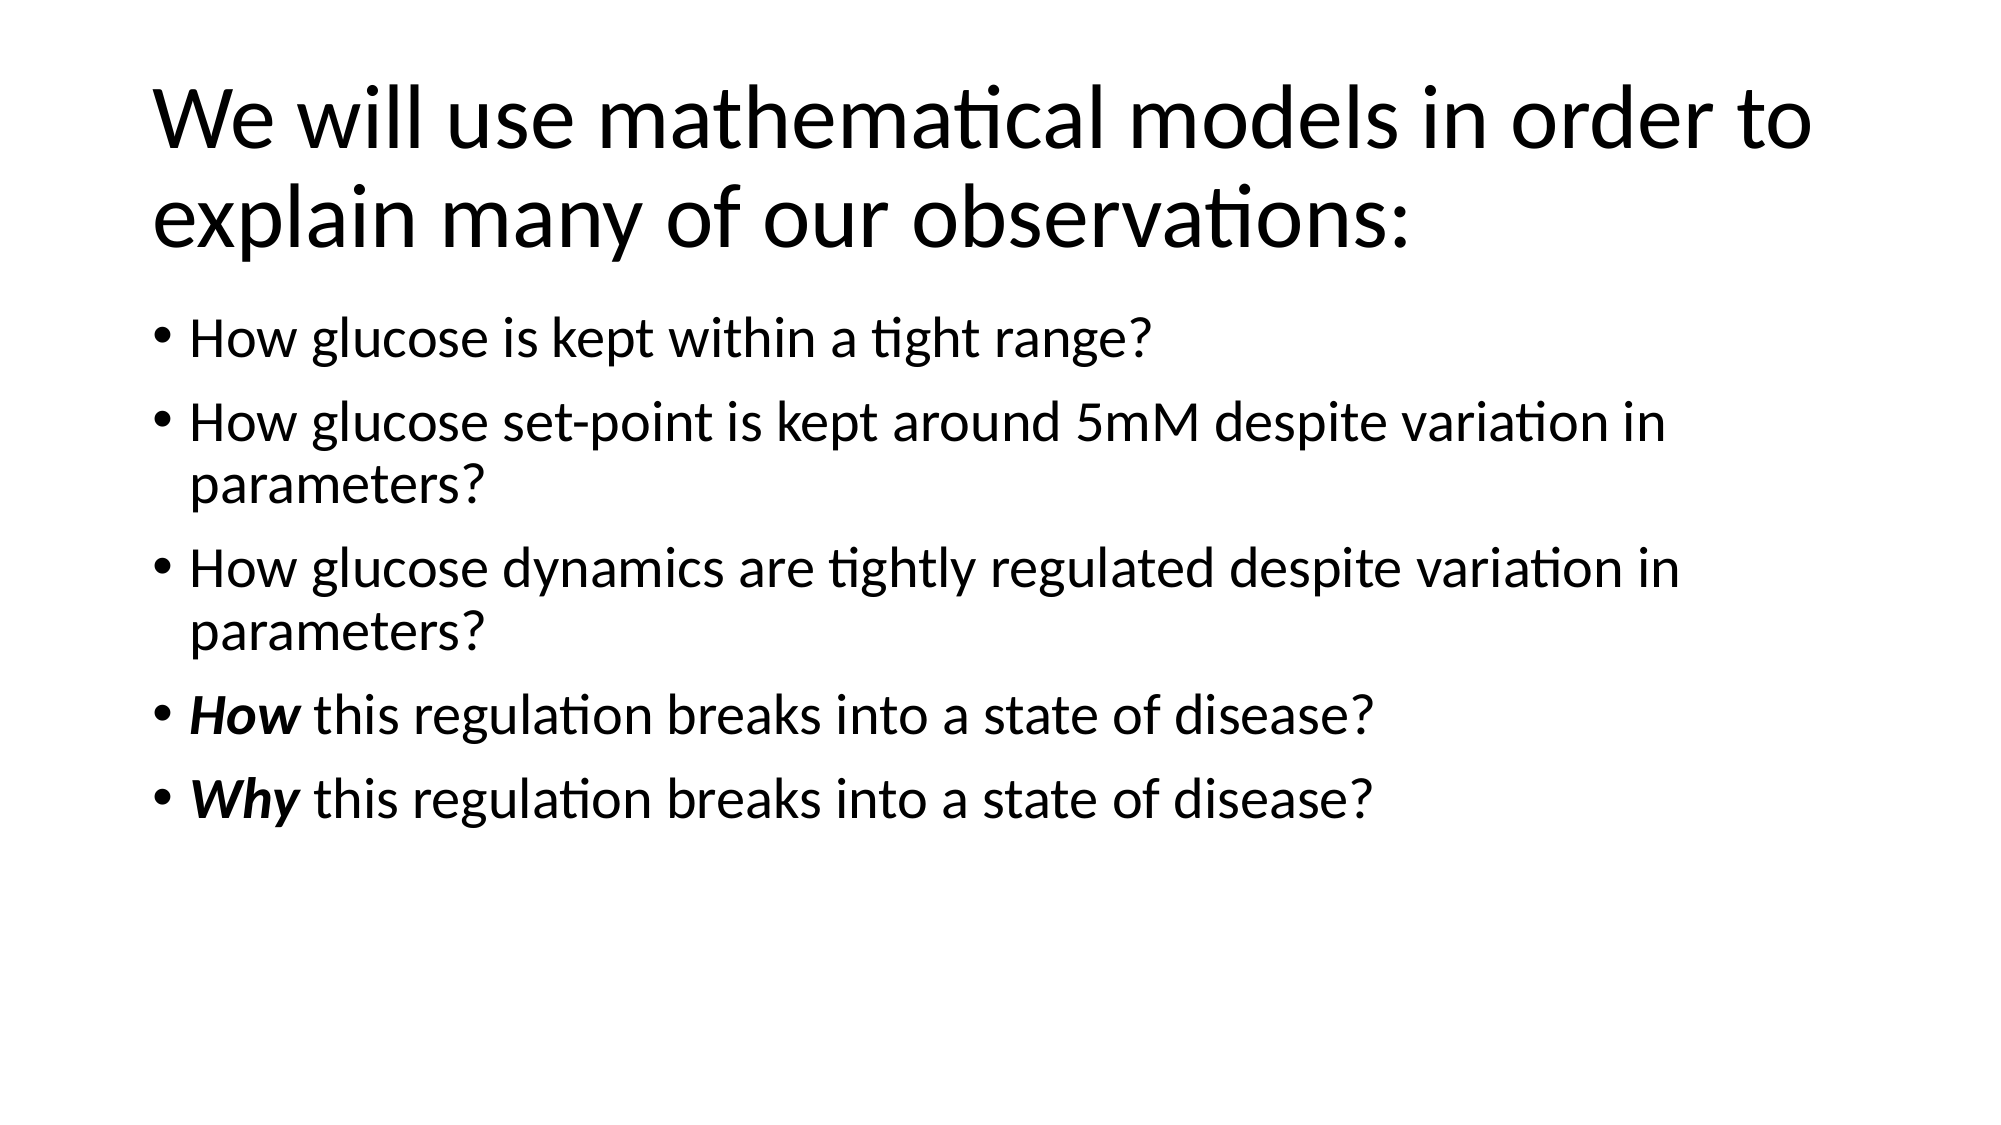

# We will use mathematical models in order to explain many of our observations:
How glucose is kept within a tight range?
How glucose set-point is kept around 5mM despite variation in parameters?
How glucose dynamics are tightly regulated despite variation in parameters?
How this regulation breaks into a state of disease?
Why this regulation breaks into a state of disease?